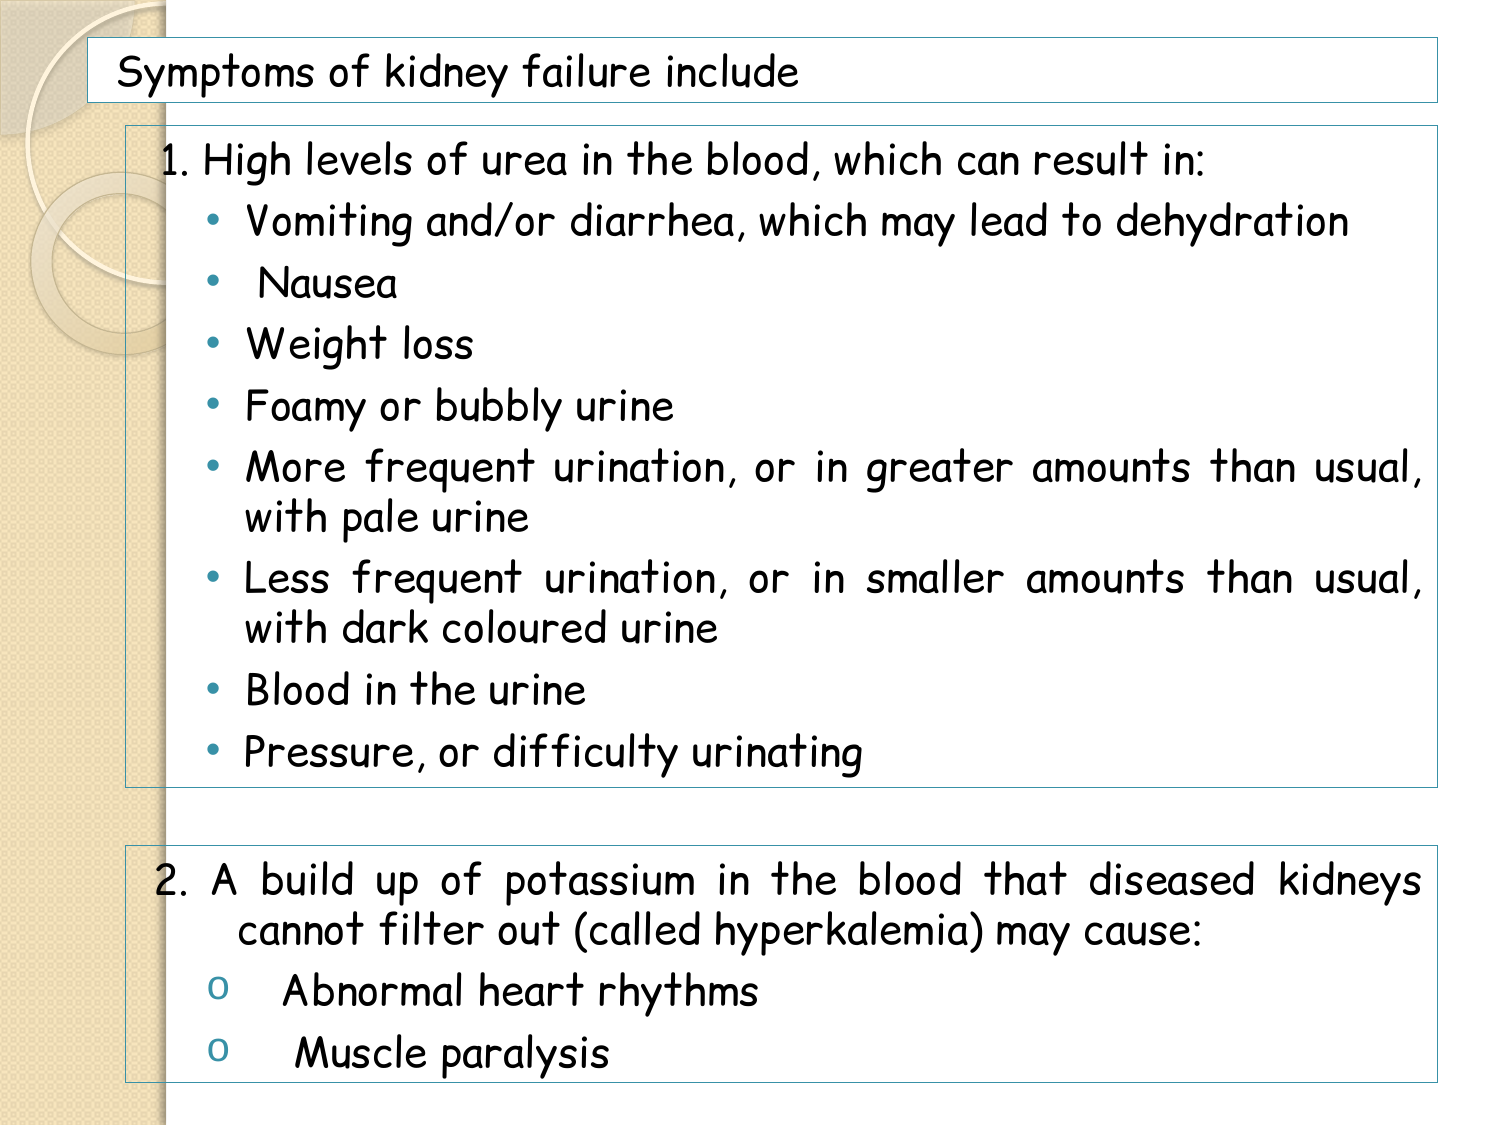

Symptoms of kidney failure include
1. High levels of urea in the blood, which can result in:
Vomiting and/or diarrhea, which may lead to dehydration
 Nausea
Weight loss
Foamy or bubbly urine
More frequent urination, or in greater amounts than usual, with pale urine
Less frequent urination, or in smaller amounts than usual, with dark coloured urine
Blood in the urine
Pressure, or difficulty urinating
2. A build up of potassium in the blood that diseased kidneys cannot filter out (called hyperkalemia) may cause:
Abnormal heart rhythms
 Muscle paralysis